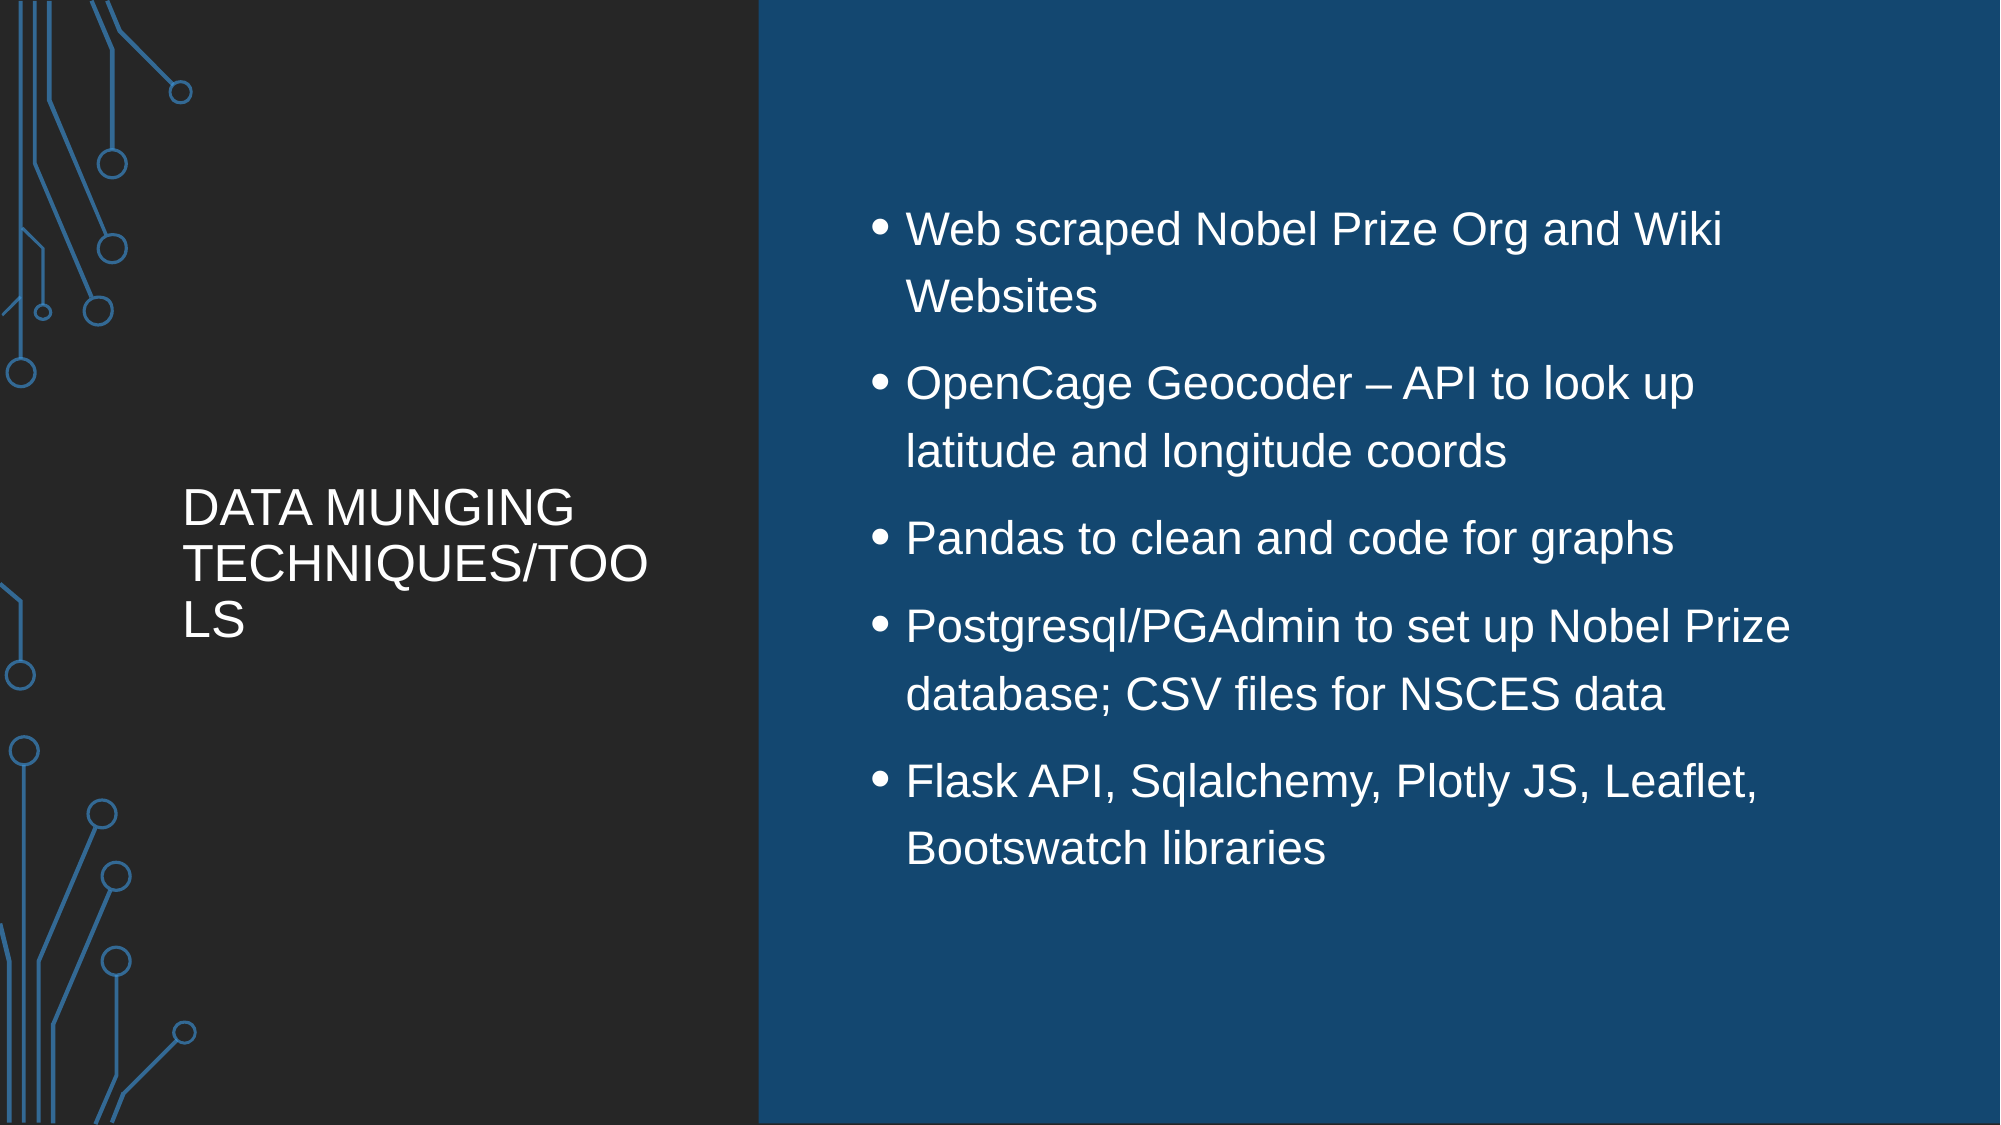

# Data munging techniques/tools
Web scraped Nobel Prize Org and Wiki Websites
OpenCage Geocoder – API to look up latitude and longitude coords
Pandas to clean and code for graphs
Postgresql/PGAdmin to set up Nobel Prize database; CSV files for NSCES data
Flask API, Sqlalchemy, Plotly JS, Leaflet,  Bootswatch libraries